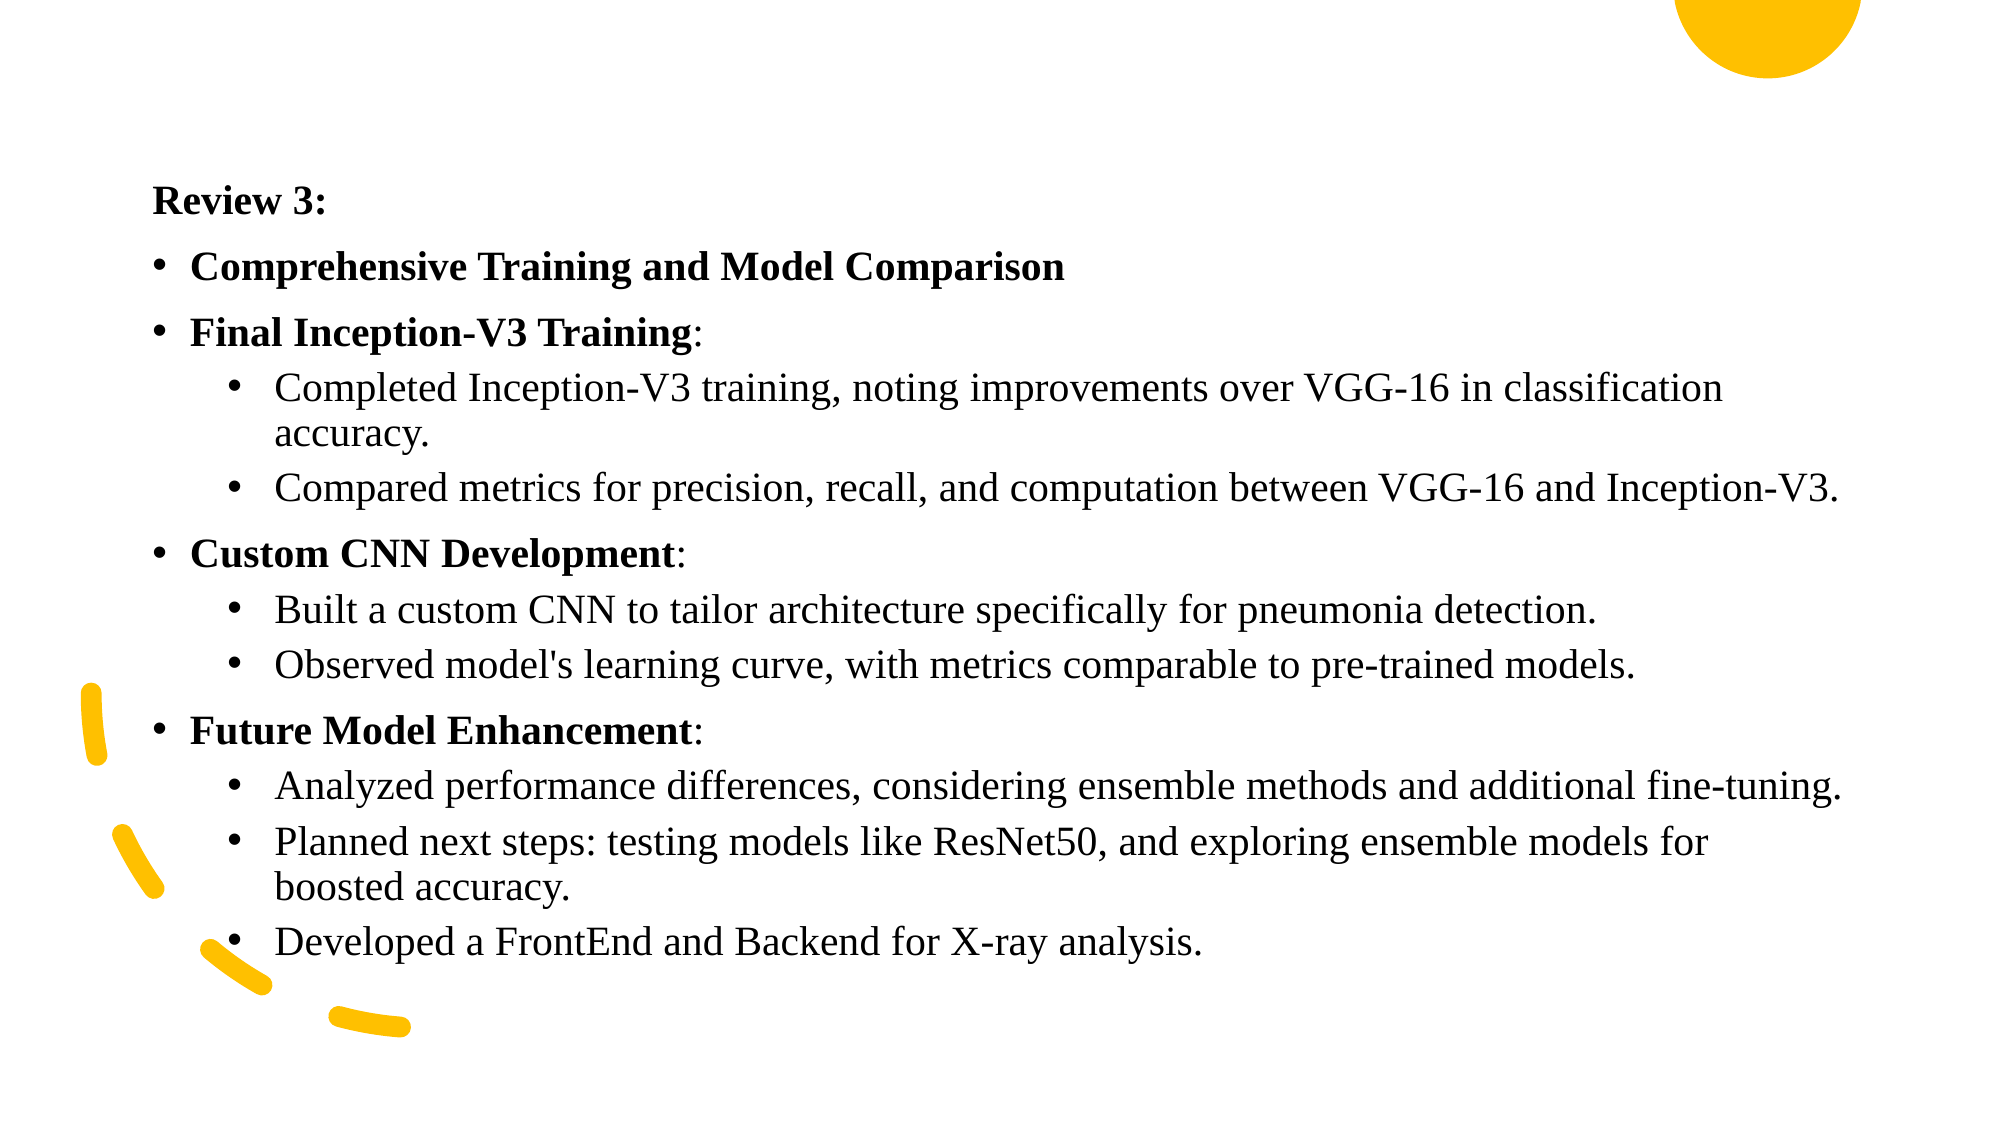

#
Review 3:
Comprehensive Training and Model Comparison
Final Inception-V3 Training:
Completed Inception-V3 training, noting improvements over VGG-16 in classification accuracy.
Compared metrics for precision, recall, and computation between VGG-16 and Inception-V3.
Custom CNN Development:
Built a custom CNN to tailor architecture specifically for pneumonia detection.
Observed model's learning curve, with metrics comparable to pre-trained models.
Future Model Enhancement:
Analyzed performance differences, considering ensemble methods and additional fine-tuning.
Planned next steps: testing models like ResNet50, and exploring ensemble models for boosted accuracy.
Developed a FrontEnd and Backend for X-ray analysis.